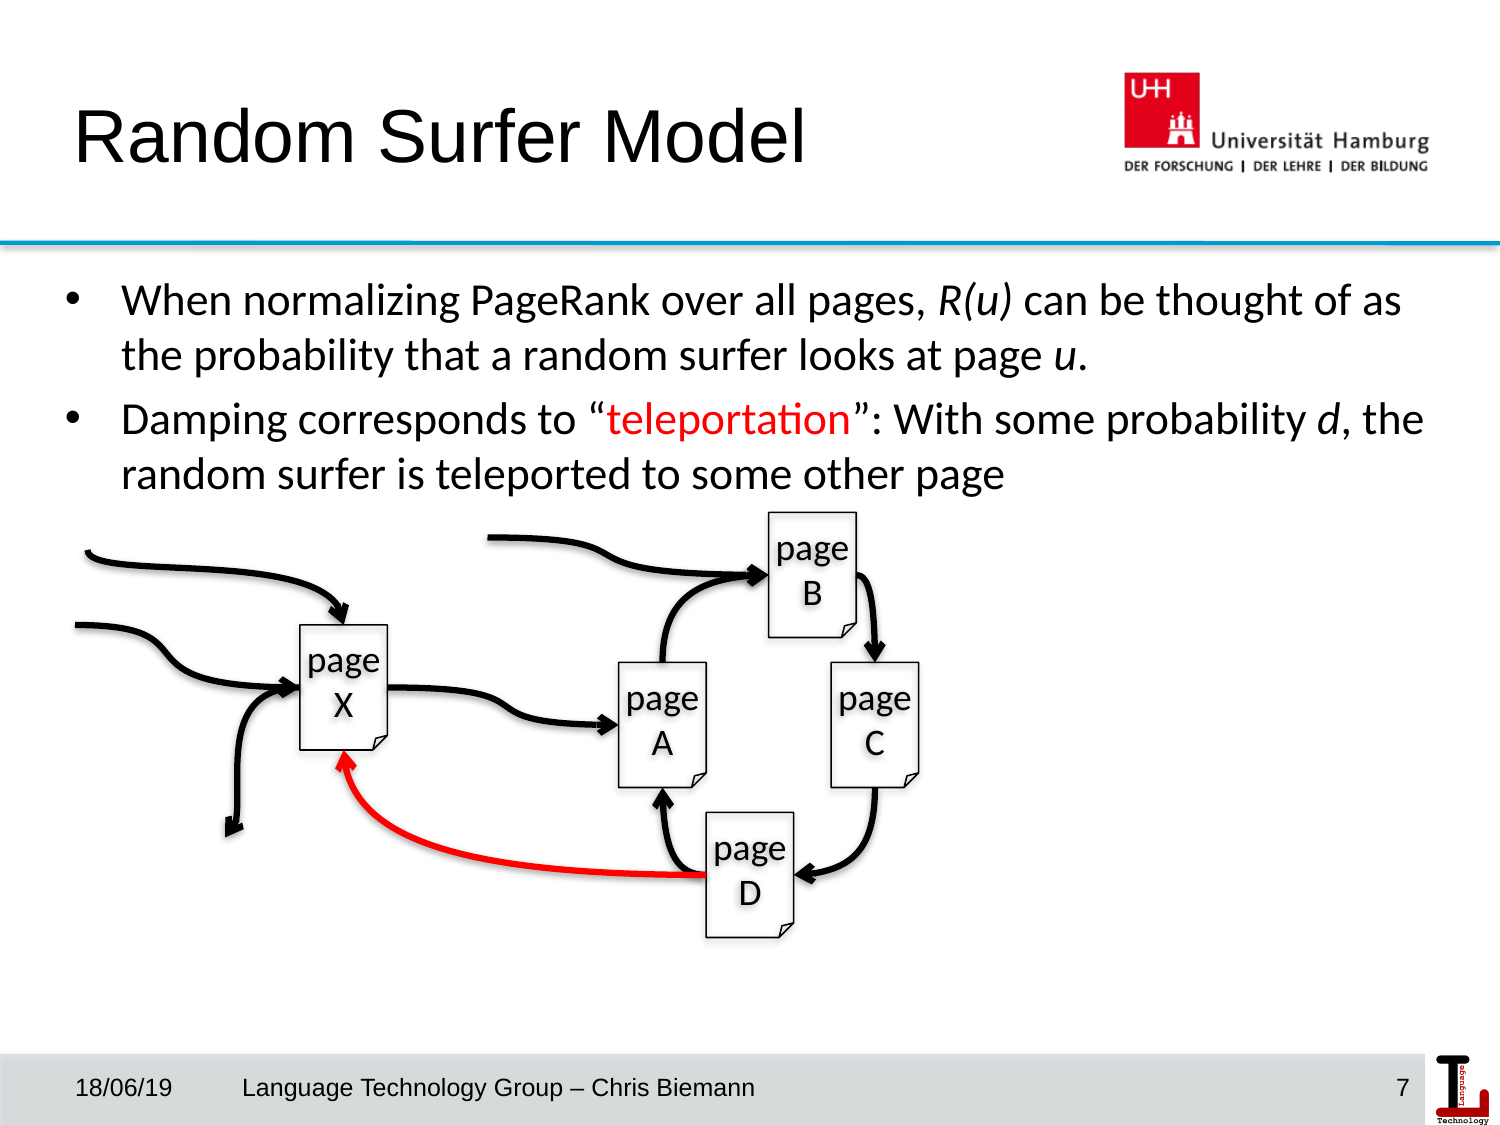

# Random Surfer Model
When normalizing PageRank over all pages, R(u) can be thought of as the probability that a random surfer looks at page u.
Damping corresponds to “teleportation”: With some probability d, the random surfer is teleported to some other page
page
B
page
X
page
A
page
C
page
D
18/06/19
 Language Technology Group – Chris Biemann
7